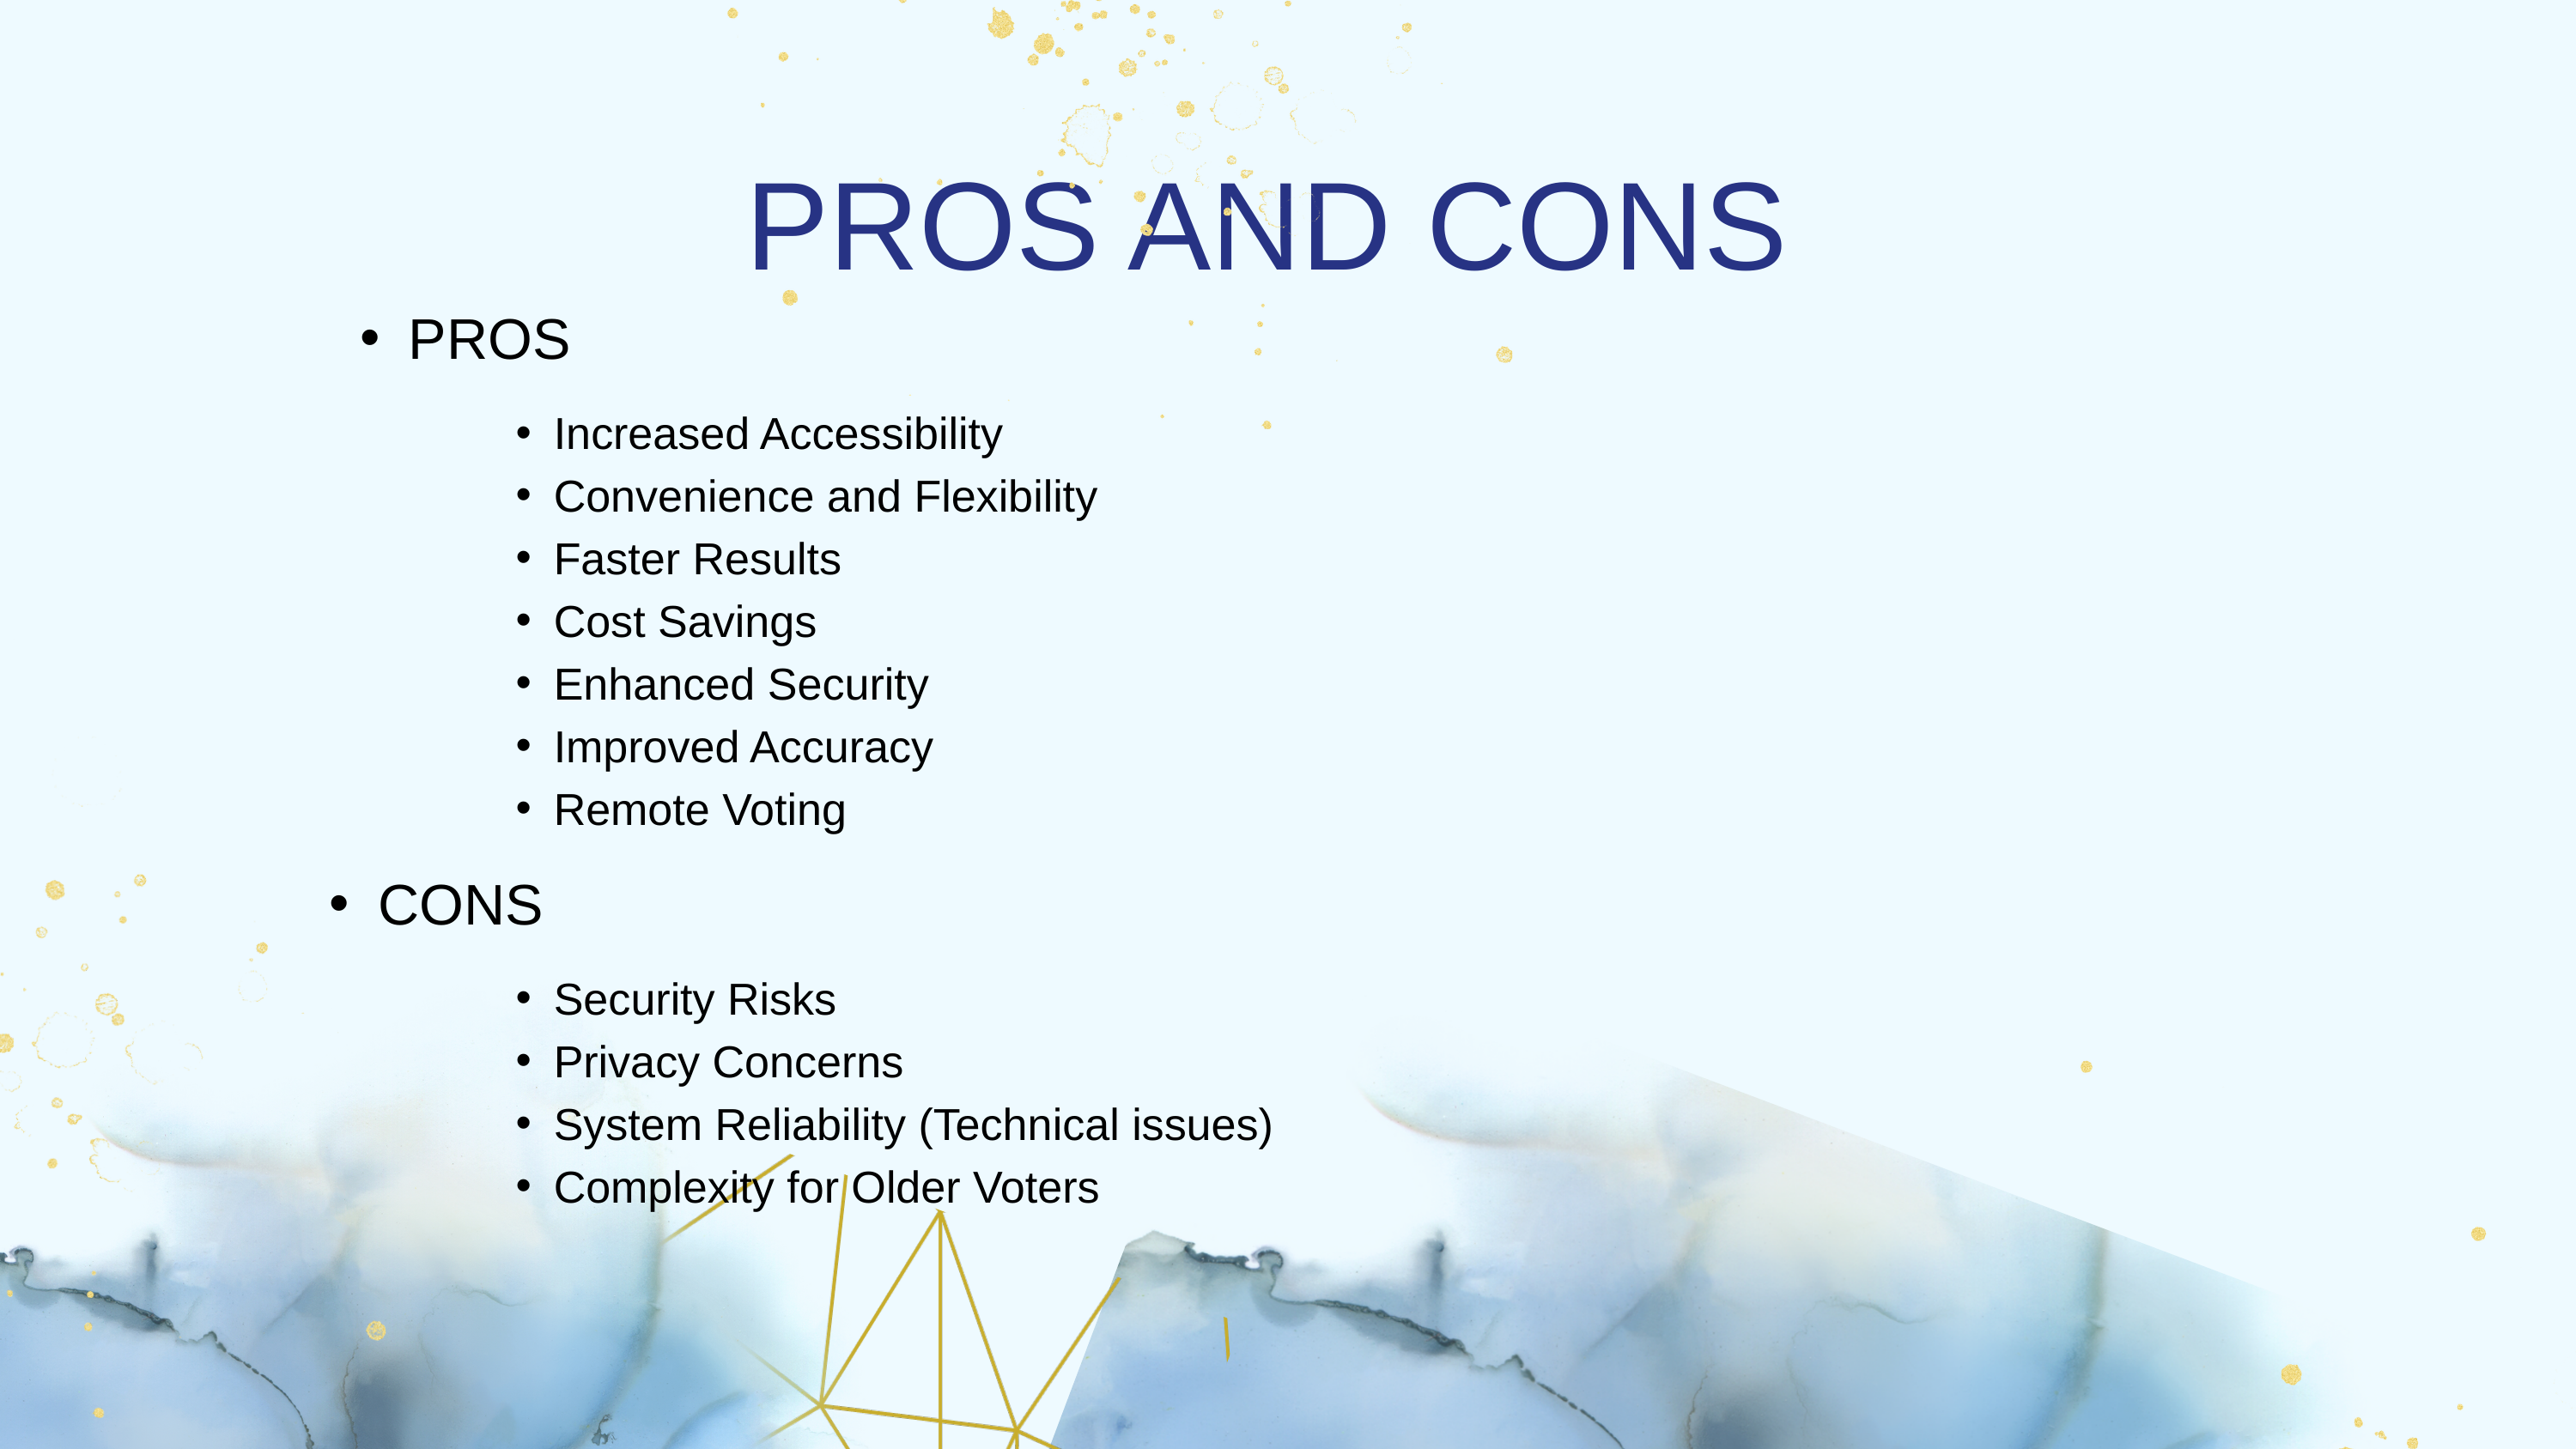

PROS AND CONS
PROS
Increased Accessibility
Convenience and Flexibility
Faster Results
Cost Savings
Enhanced Security
Improved Accuracy
Remote Voting

CONS
Security Risks
Privacy Concerns
System Reliability (Technical issues)
Complexity for Older Voters